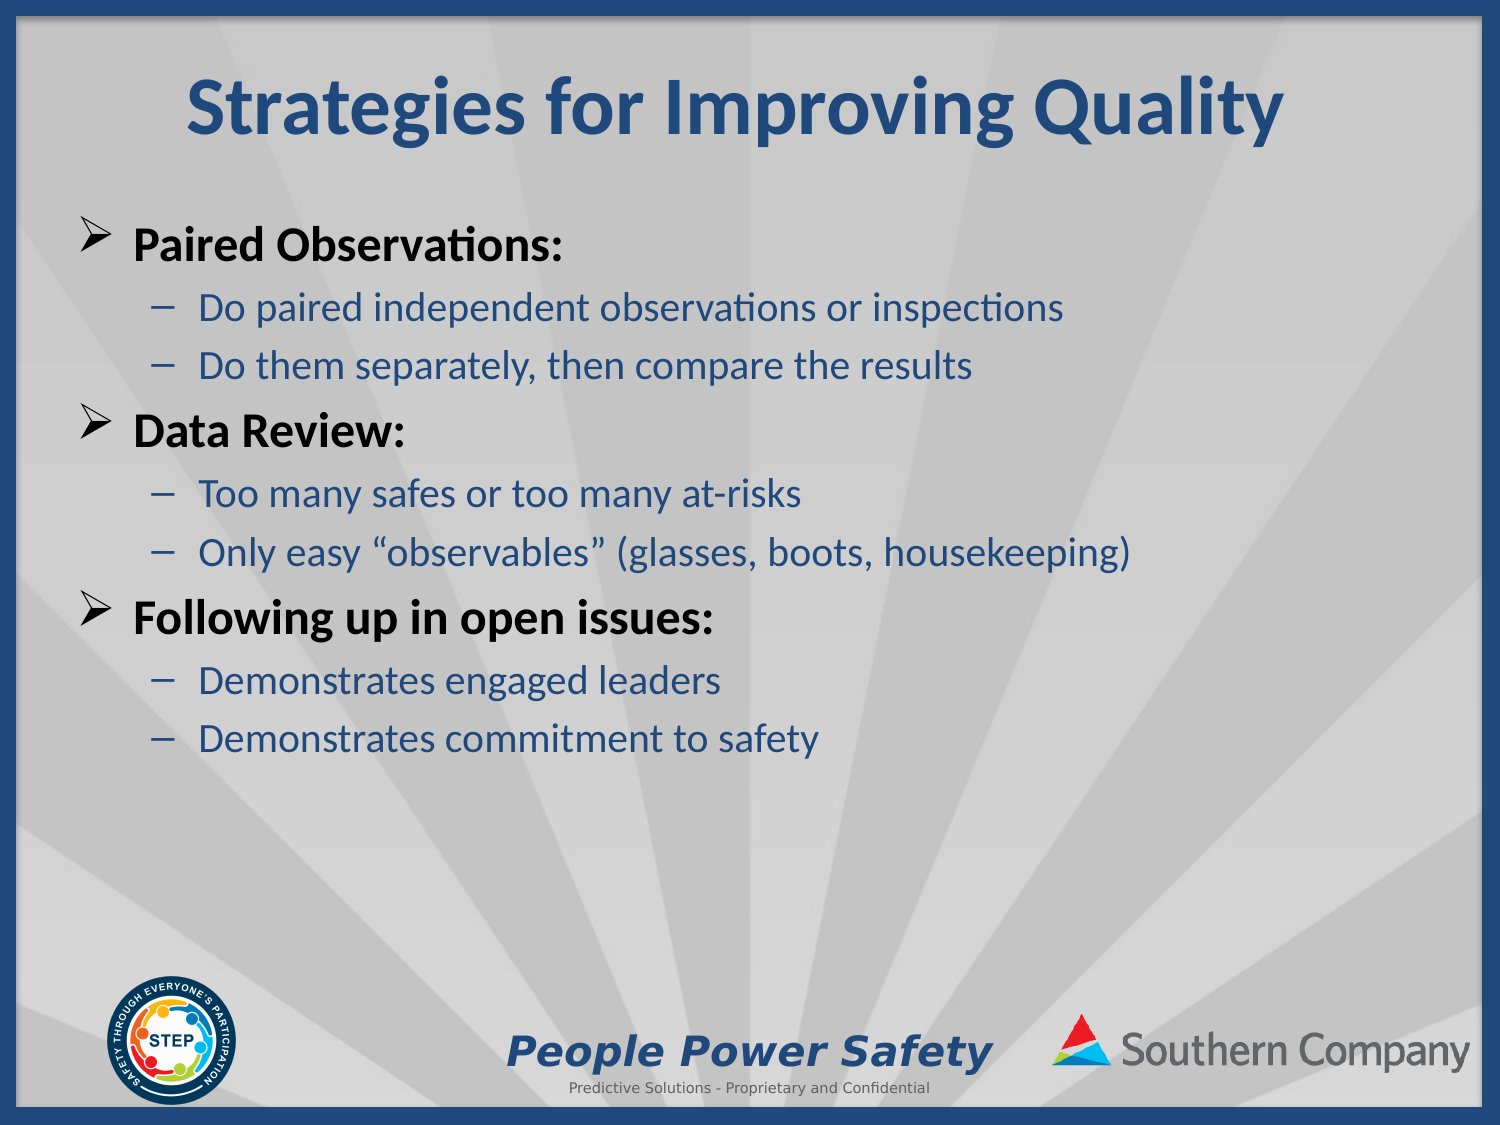

# Strategies for Improving Quality
Paired Observations:
Do paired independent observations or inspections
Do them separately, then compare the results
Data Review:
Too many safes or too many at-risks
Only easy “observables” (glasses, boots, housekeeping)
Following up in open issues:
Demonstrates engaged leaders
Demonstrates commitment to safety